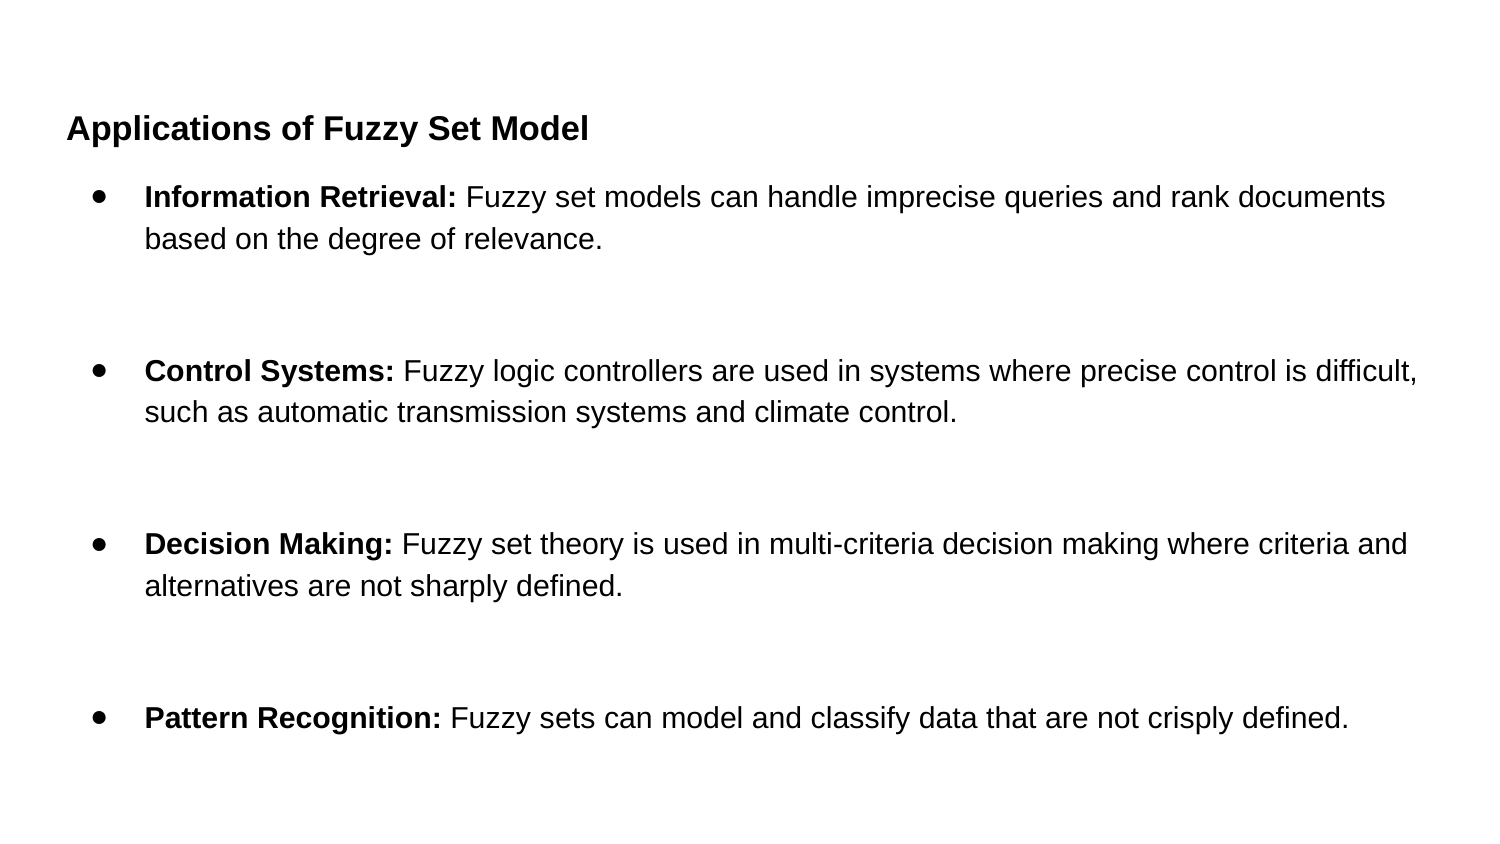

Applications of Fuzzy Set Model
Information Retrieval: Fuzzy set models can handle imprecise queries and rank documents based on the degree of relevance.

Control Systems: Fuzzy logic controllers are used in systems where precise control is difficult, such as automatic transmission systems and climate control.

Decision Making: Fuzzy set theory is used in multi-criteria decision making where criteria and alternatives are not sharply defined.

Pattern Recognition: Fuzzy sets can model and classify data that are not crisply defined.